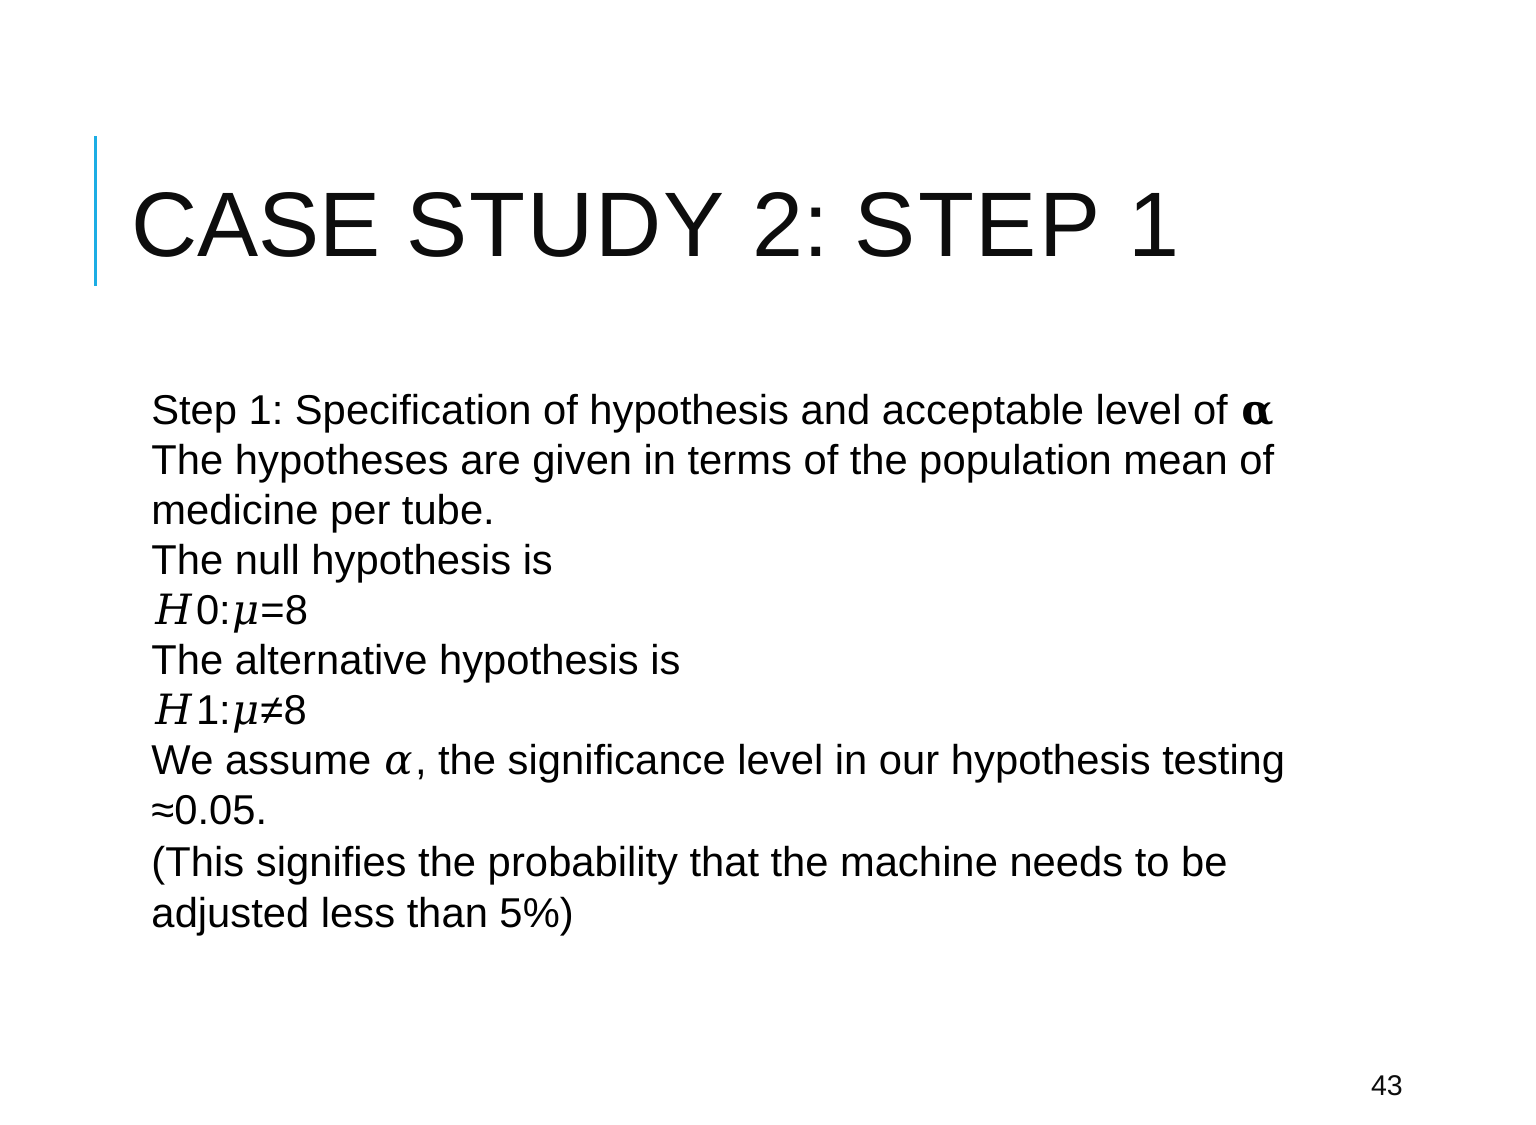

# Case Study 2: Step 1
Step 1: Specification of hypothesis and acceptable level of 𝛂
The hypotheses are given in terms of the population mean of medicine per tube.
The null hypothesis is
𝐻0:𝜇=8
The alternative hypothesis is
𝐻1:𝜇≠8
We assume 𝛼, the significance level in our hypothesis testing ≈0.05.
(This signifies the probability that the machine needs to be adjusted less than 5%)

43